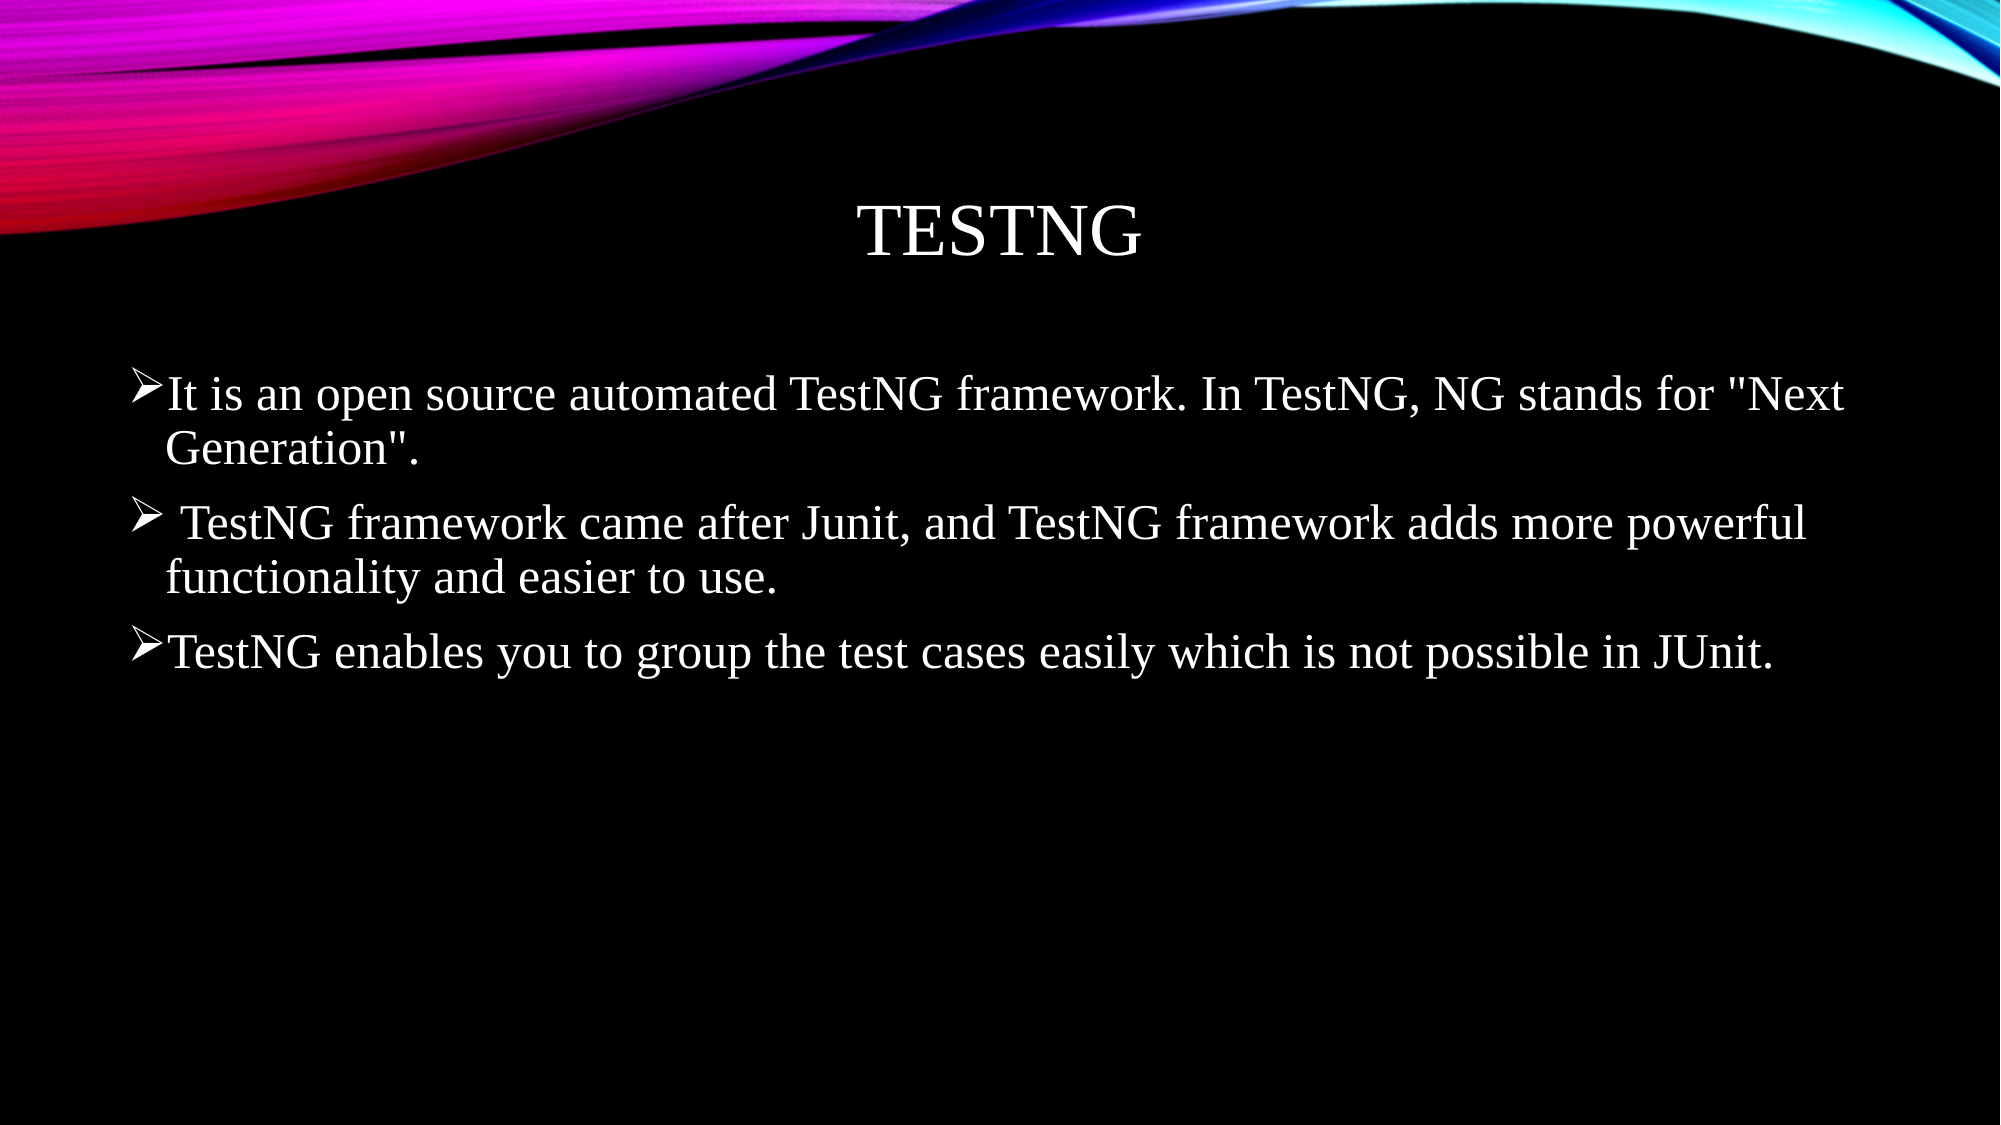

# testng
It is an open source automated TestNG framework. In TestNG, NG stands for "Next Generation".
 TestNG framework came after Junit, and TestNG framework adds more powerful functionality and easier to use.
TestNG enables you to group the test cases easily which is not possible in JUnit.

TestNG framework came after Junit, and TestNG framework adds more powerful functionality and easier to us